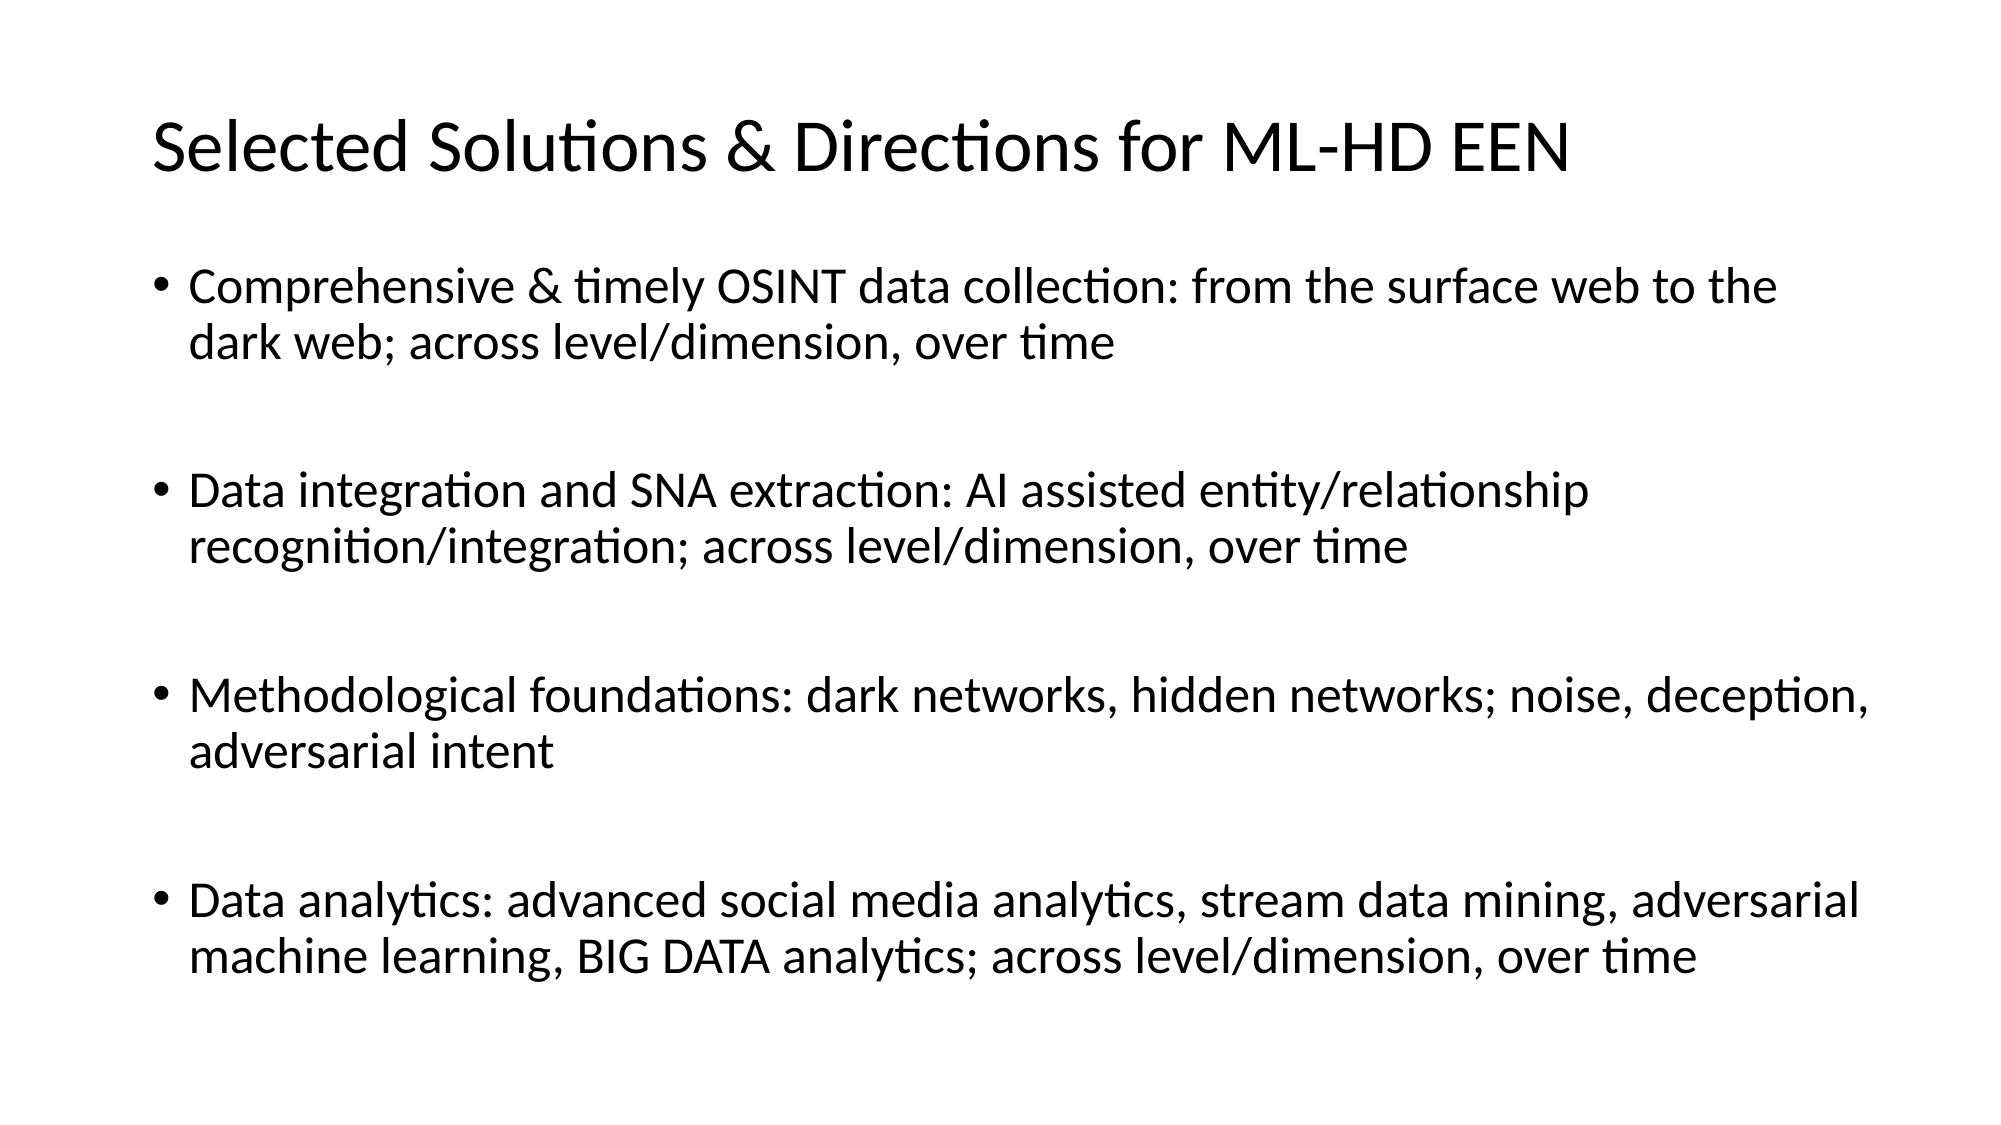

# Selected Solutions & Directions for ML-HD EEN
Comprehensive & timely OSINT data collection: from the surface web to the dark web; across level/dimension, over time

Data integration and SNA extraction: AI assisted entity/relationship recognition/integration; across level/dimension, over time

Methodological foundations: dark networks, hidden networks; noise, deception, adversarial intent

Data analytics: advanced social media analytics, stream data mining, adversarial machine learning, BIG DATA analytics; across level/dimension, over time